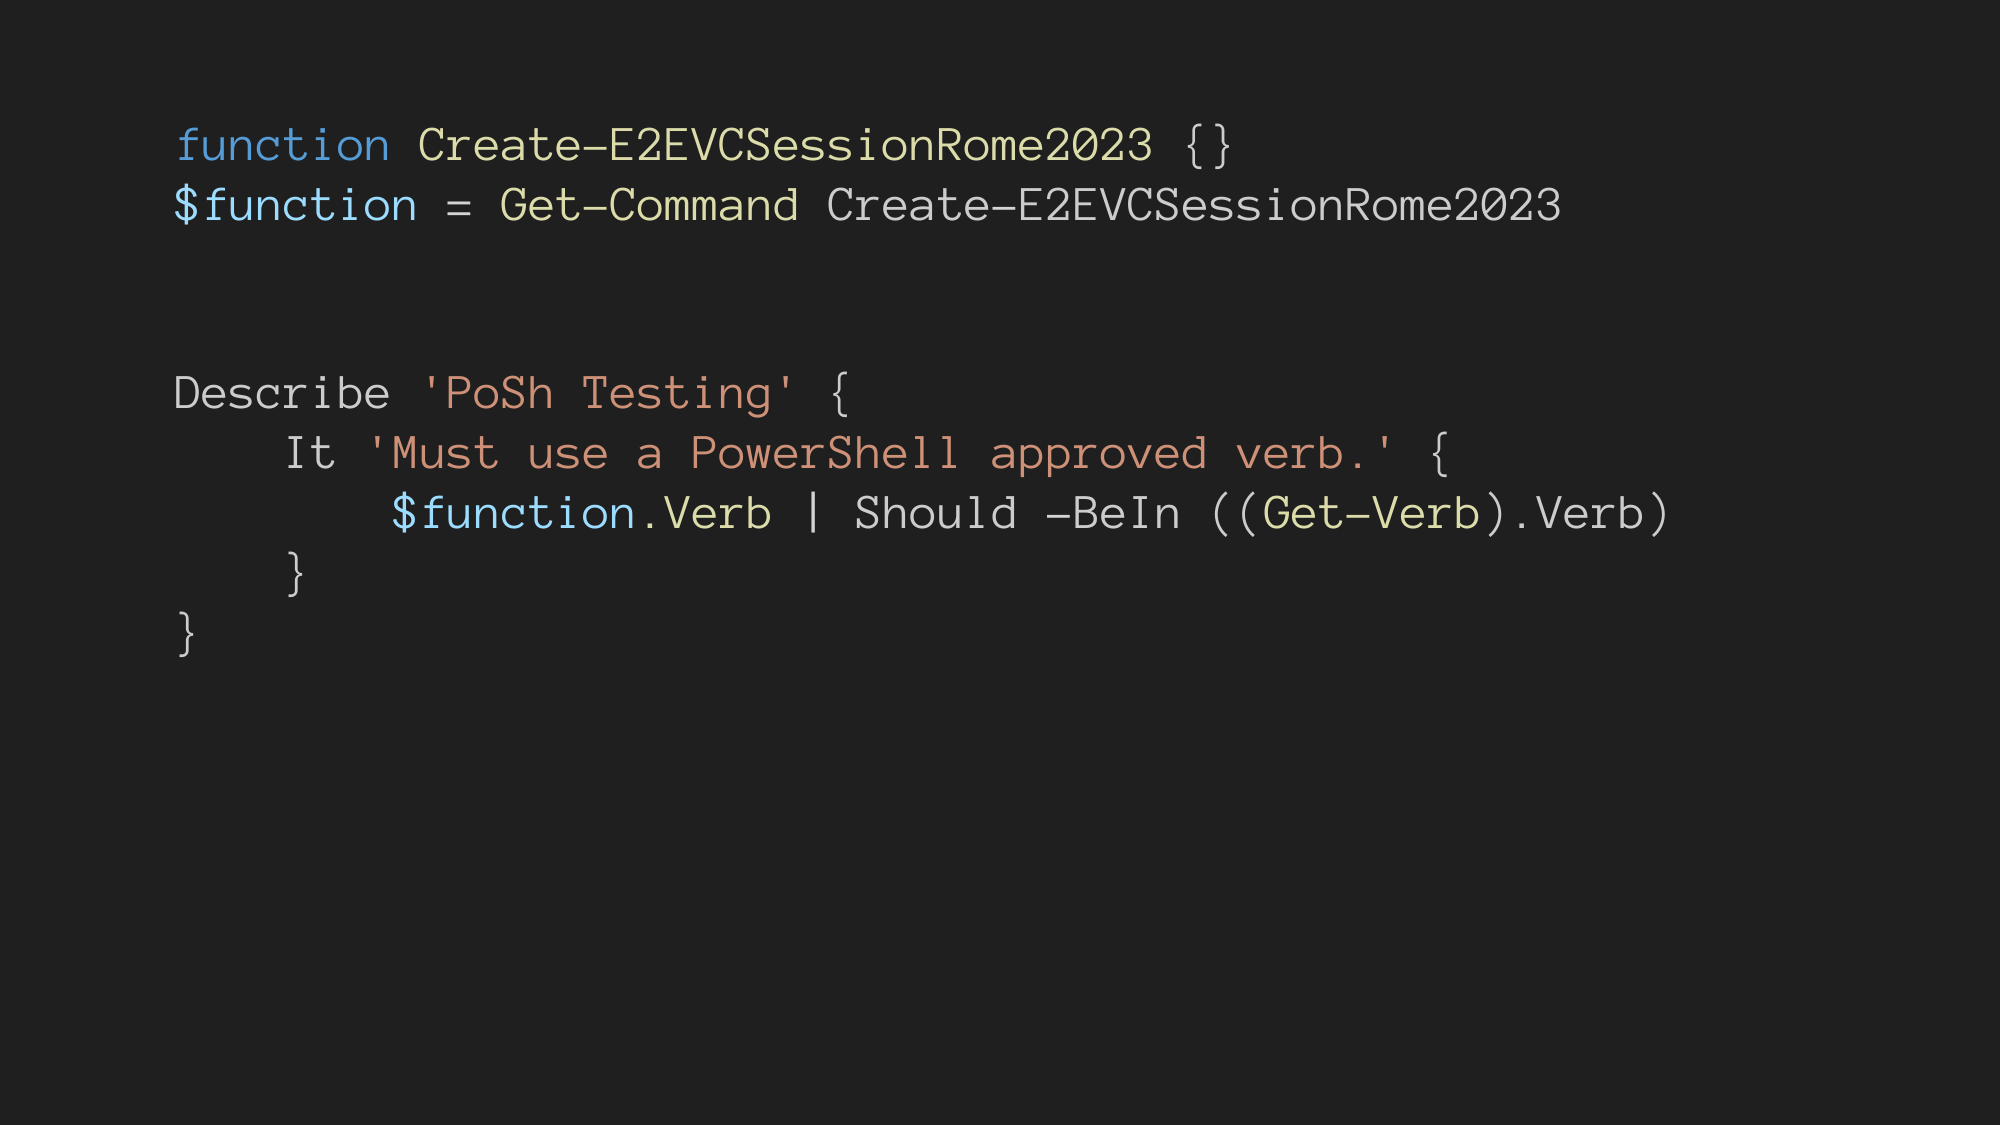

function Create-E2EVCSessionRome2023 {}
$function = Get-Command Create-E2EVCSessionRome2023
Describe 'PoSh Testing' {
    It 'Must use a PowerShell approved verb.' {
        $function.Verb | Should -BeIn ((Get-Verb).Verb)
    }
}